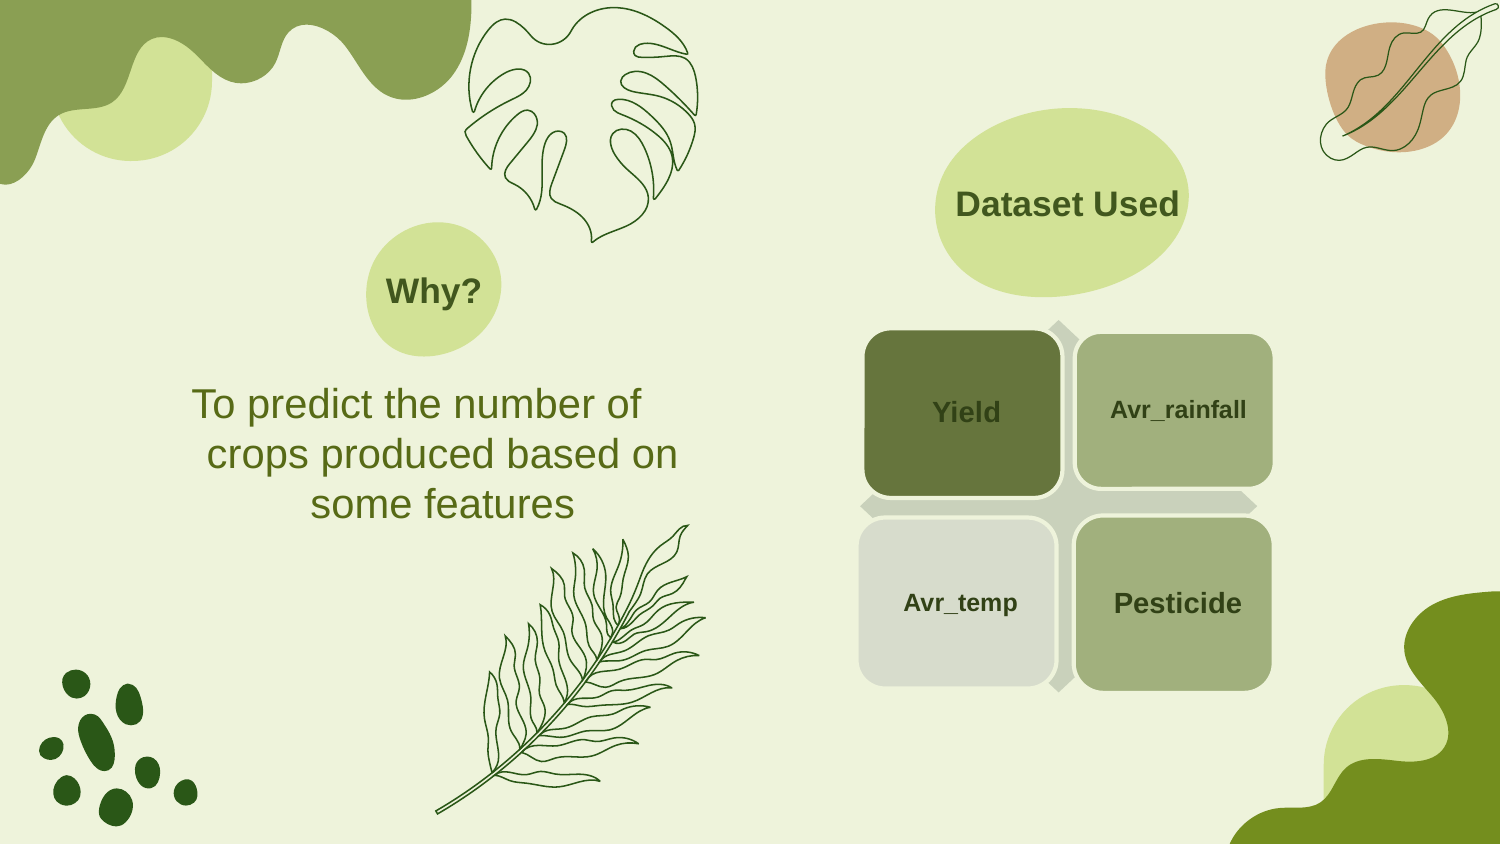

Dataset Used

# Why?
Yield
Avr_rainfall
Avr_temp
Pesticide
To predict the number of crops produced based on some features